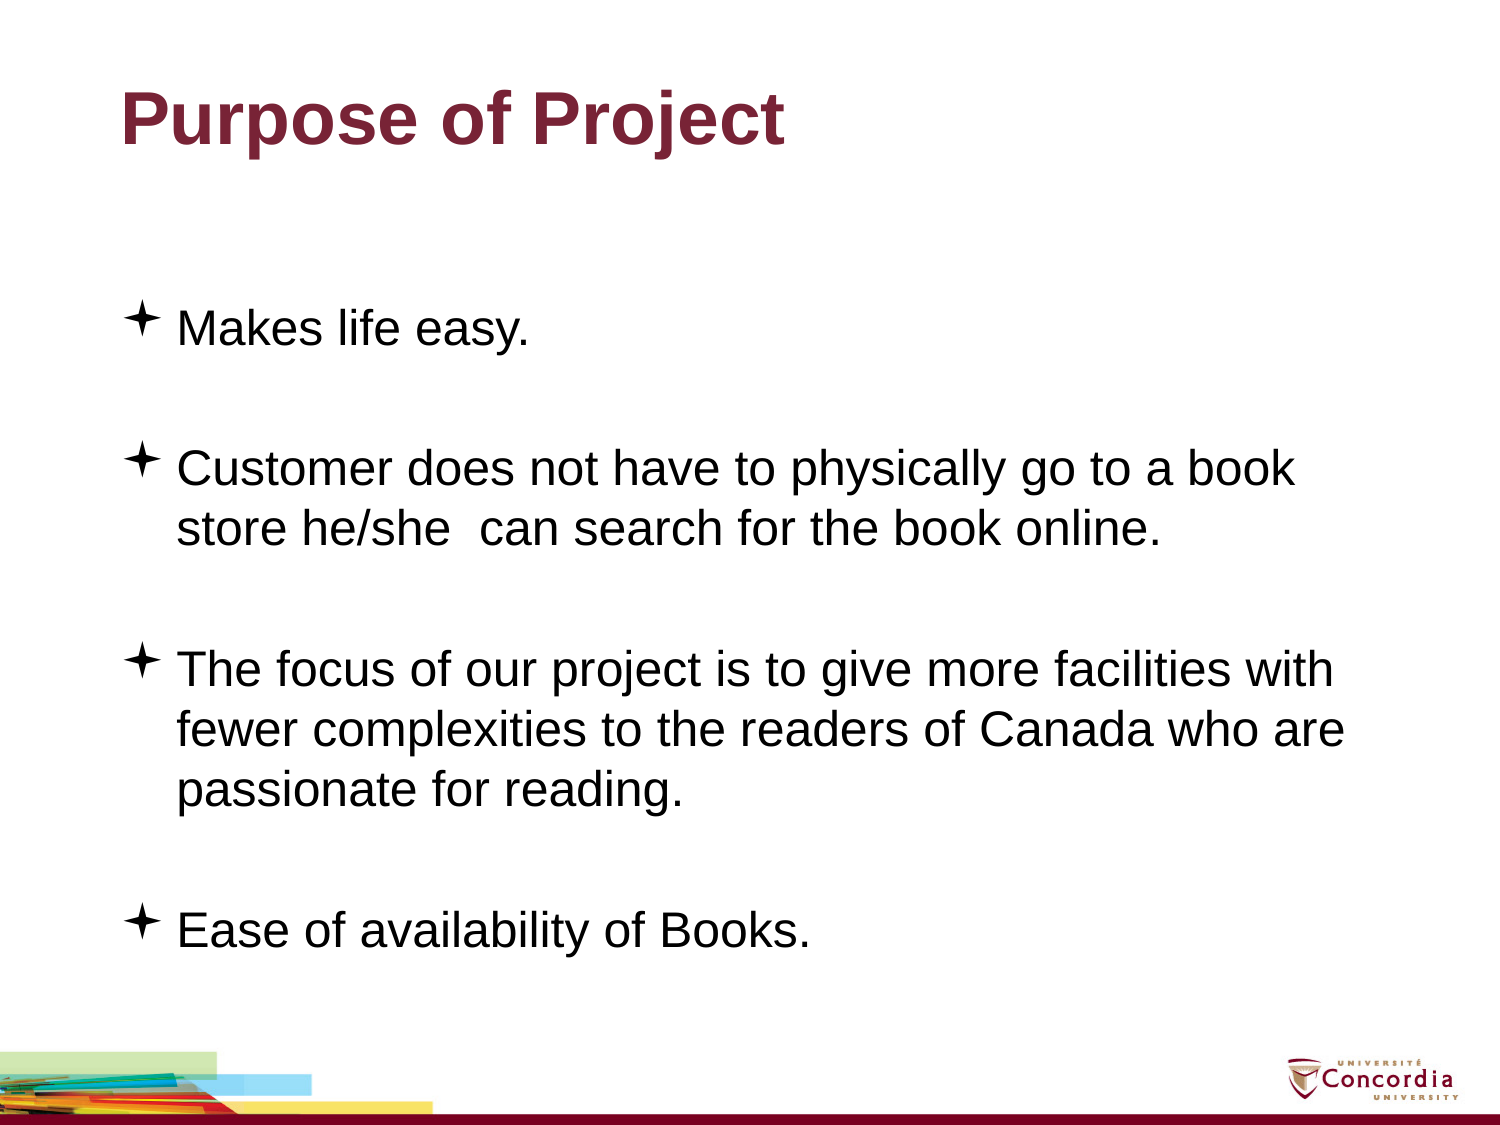

# Purpose of Project
Makes life easy.

Customer does not have to physically go to a book store he/she  can search for the book online.

The focus of our project is to give more facilities with fewer complexities to the readers of Canada who are passionate for reading.

Ease of availability of Books.